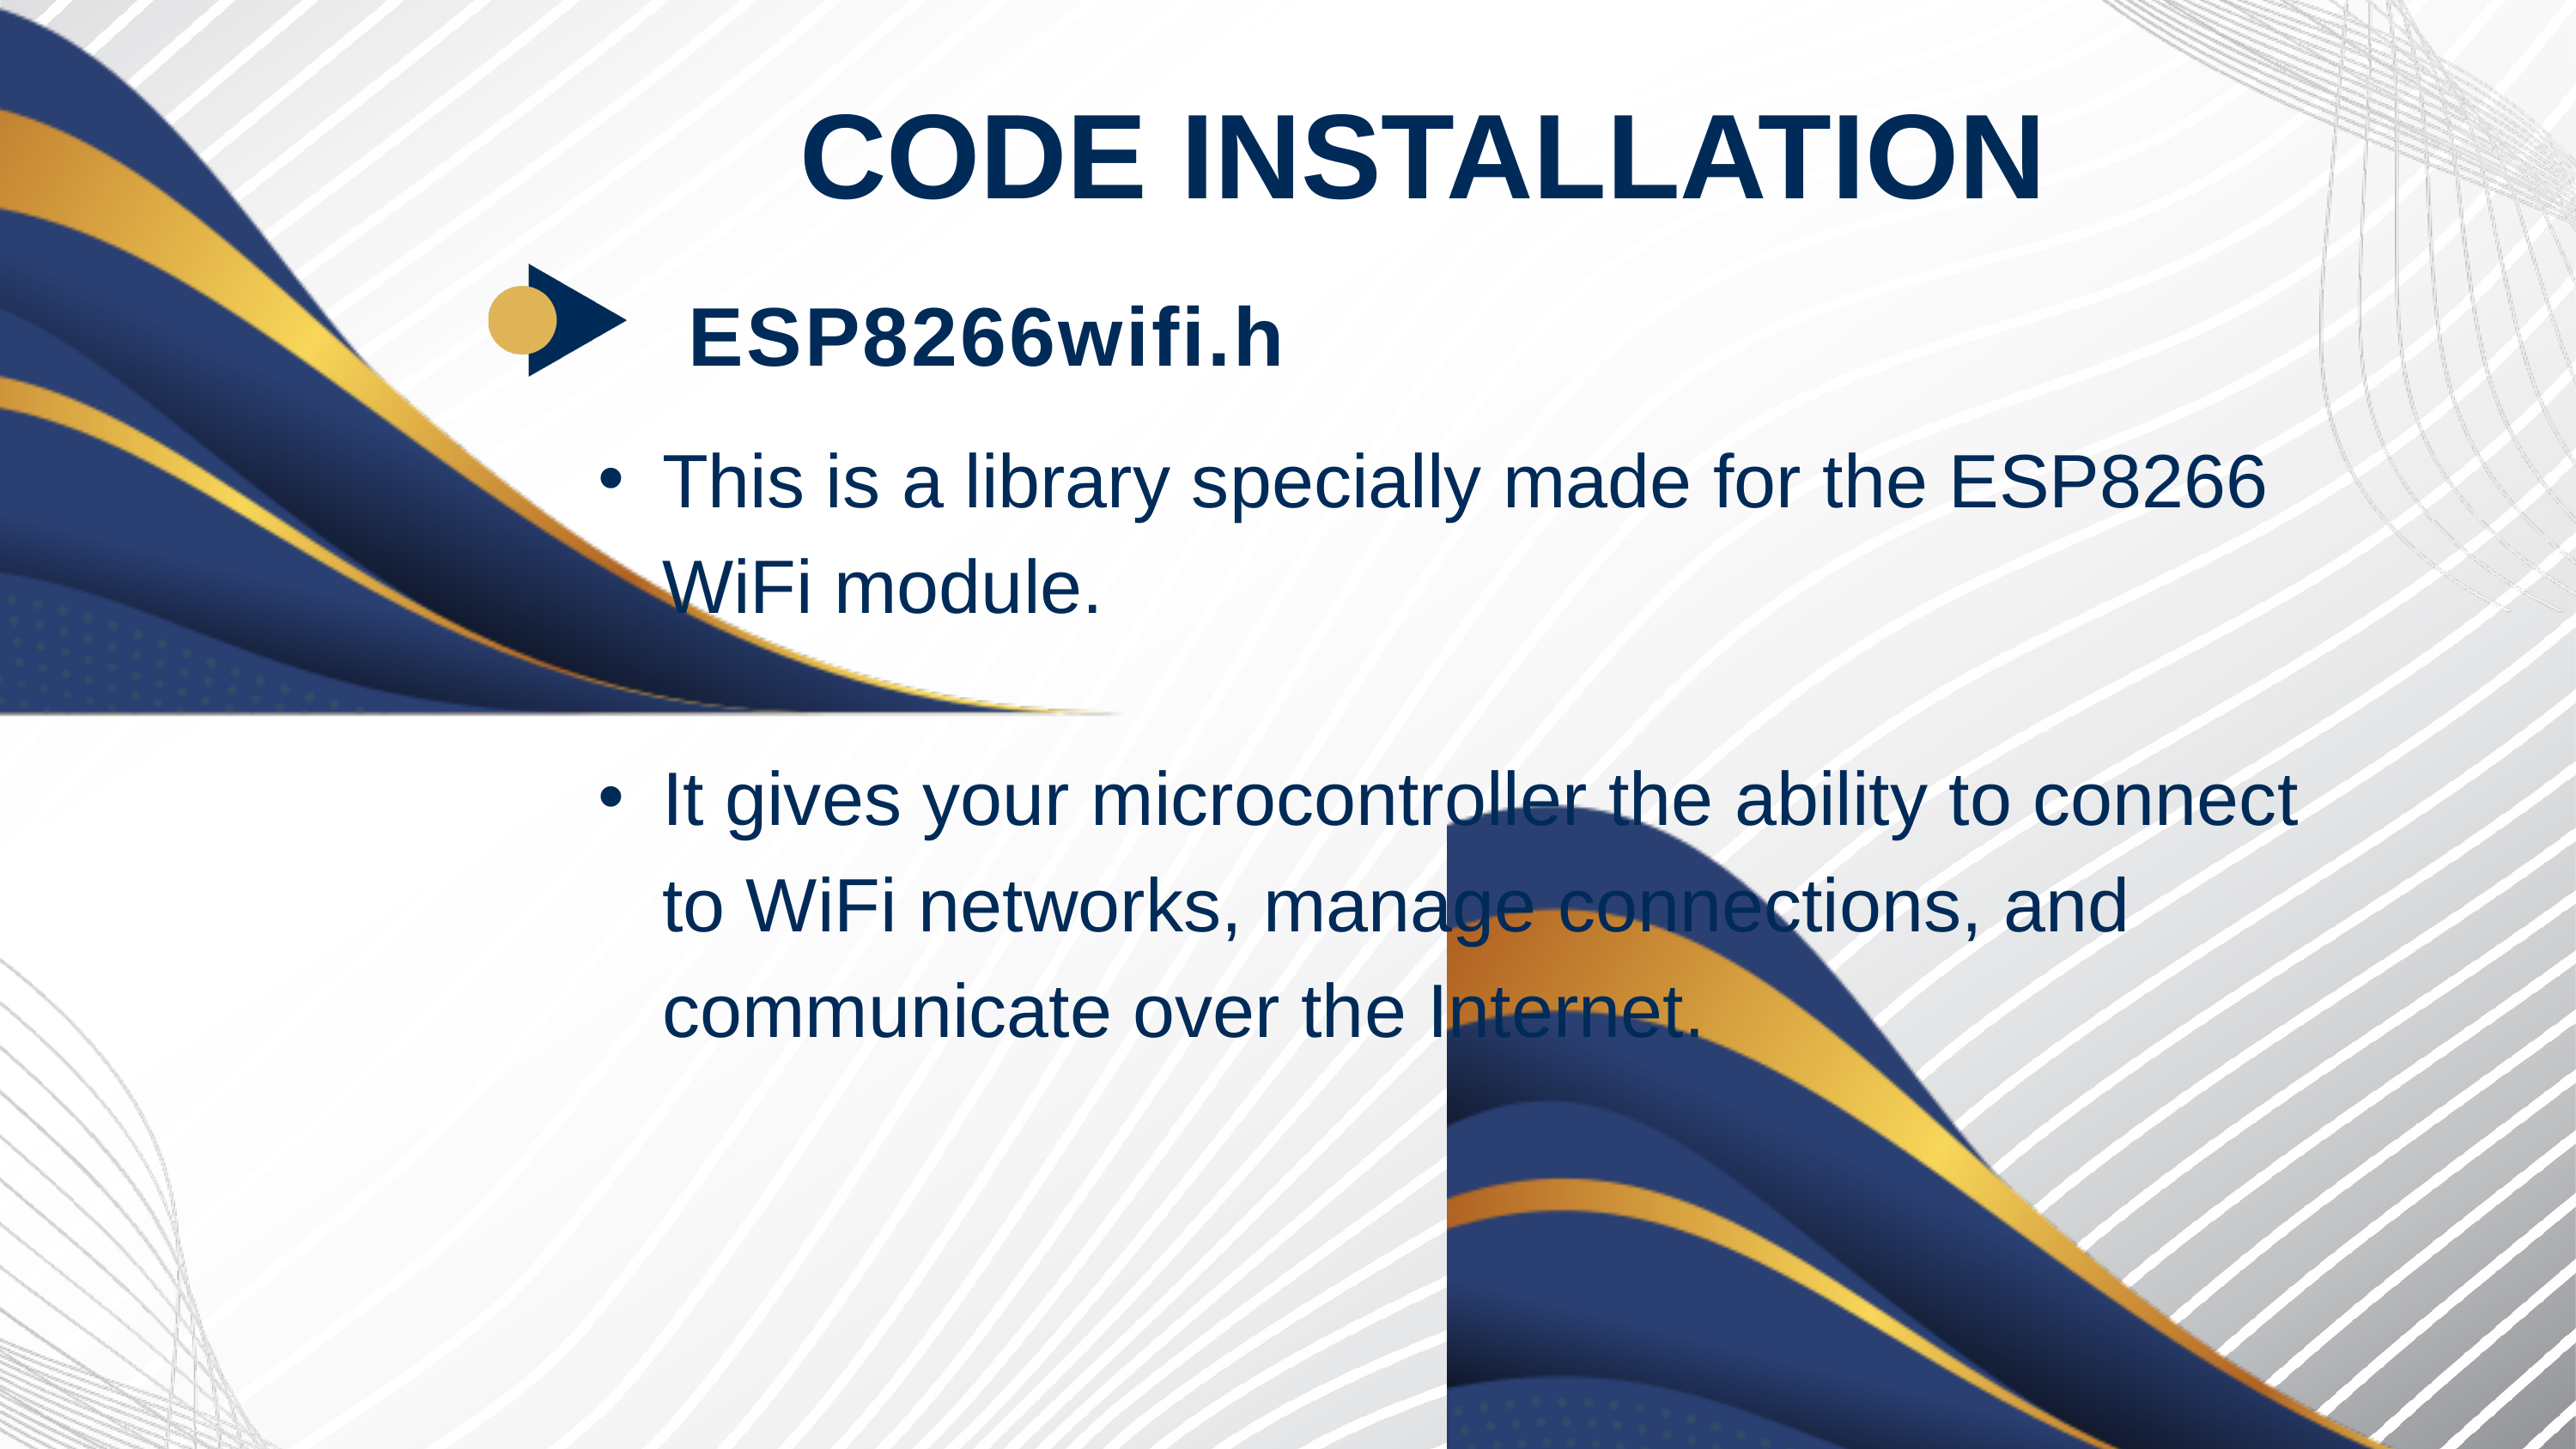

CODE INSTALLATION

ESP8266wifi.h

This is a library specially made for the ESP8266 WiFi module.

It gives your microcontroller the ability to connect to WiFi networks, manage connections, and communicate over the Internet.